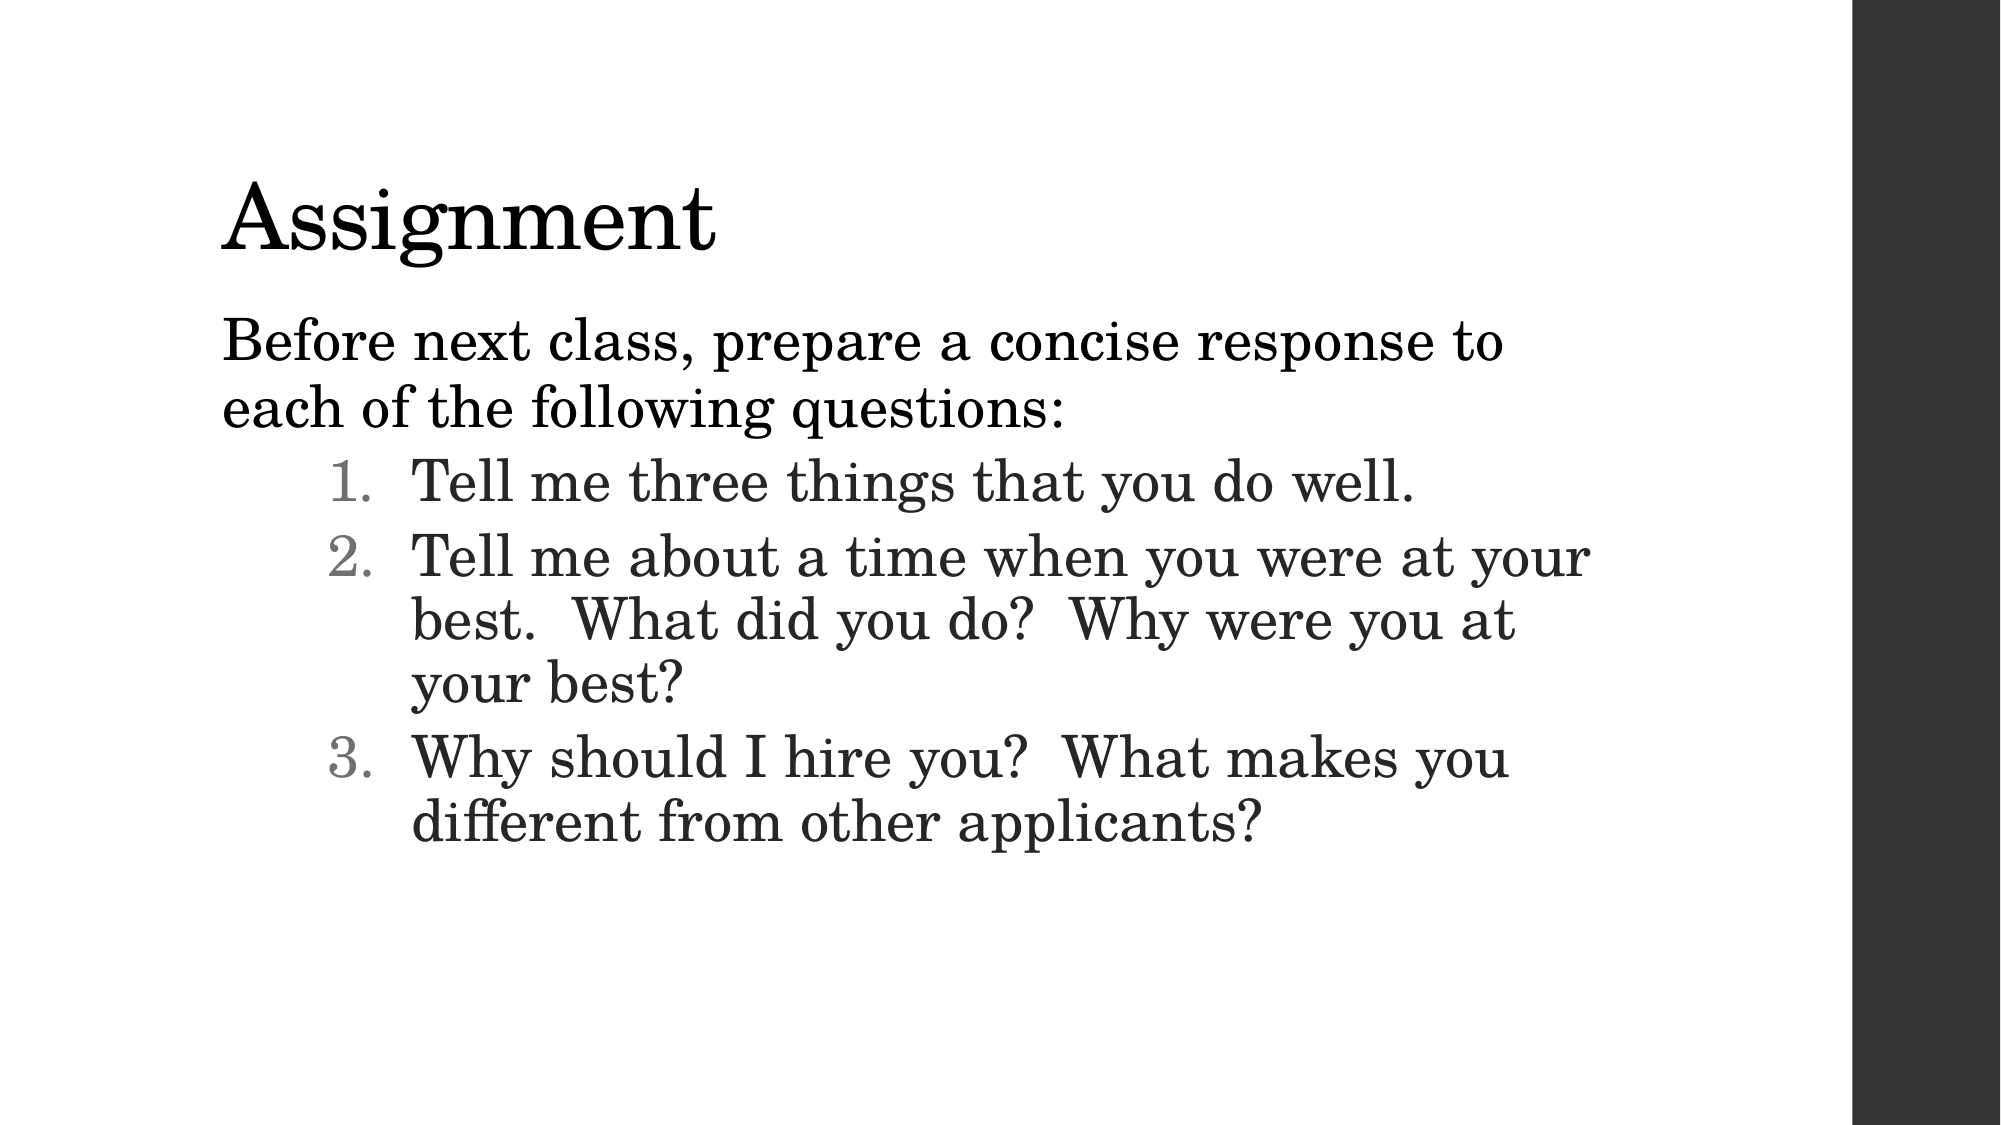

# Assignment
Before next class, prepare a concise response to each of the following questions:
Tell me three things that you do well.
Tell me about a time when you were at your best.  What did you do?  Why were you at your best?
Why should I hire you?  What makes you different from other applicants?